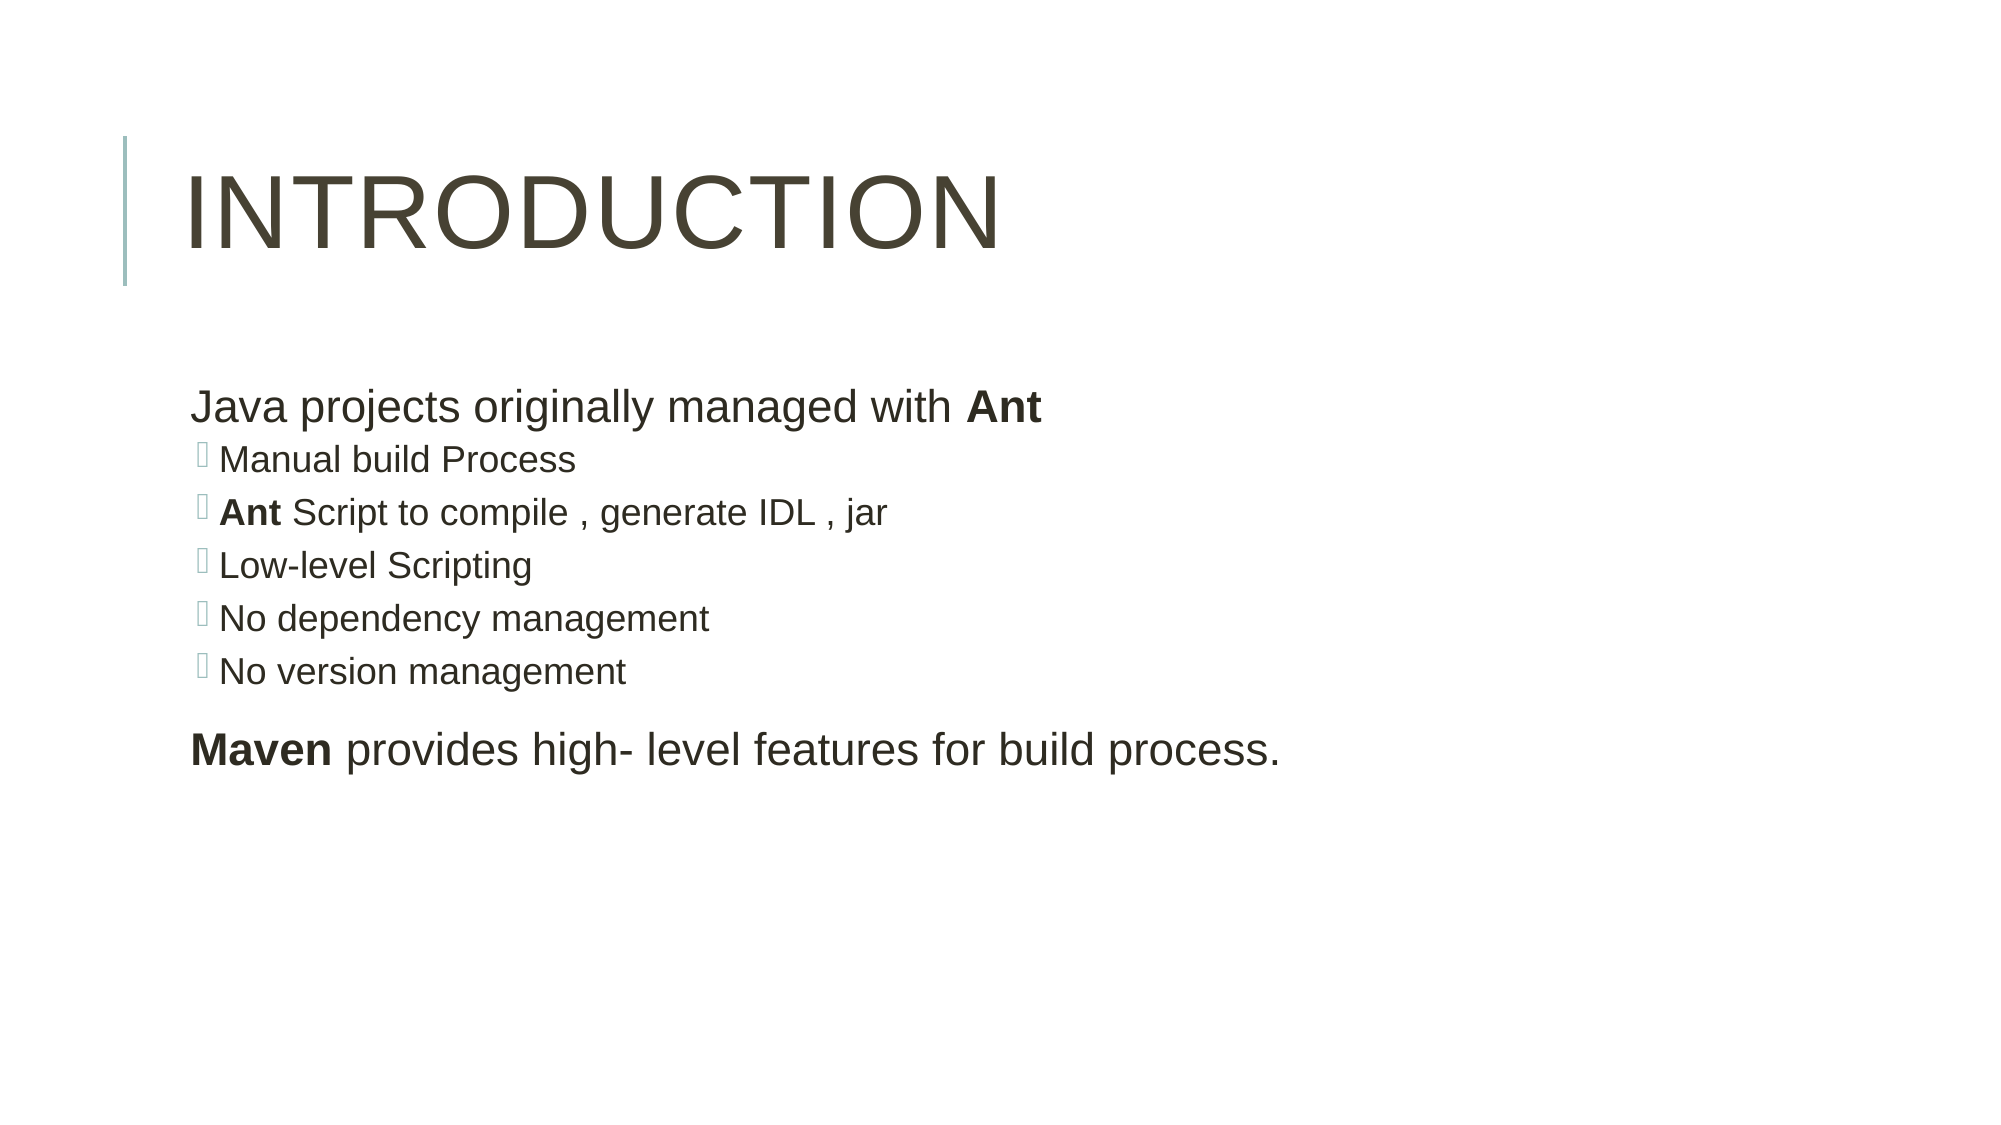

# Introduction
Java projects originally managed with Ant
Manual build Process
Ant Script to compile , generate IDL , jar
Low-level Scripting
No dependency management
No version management
Maven provides high- level features for build process.